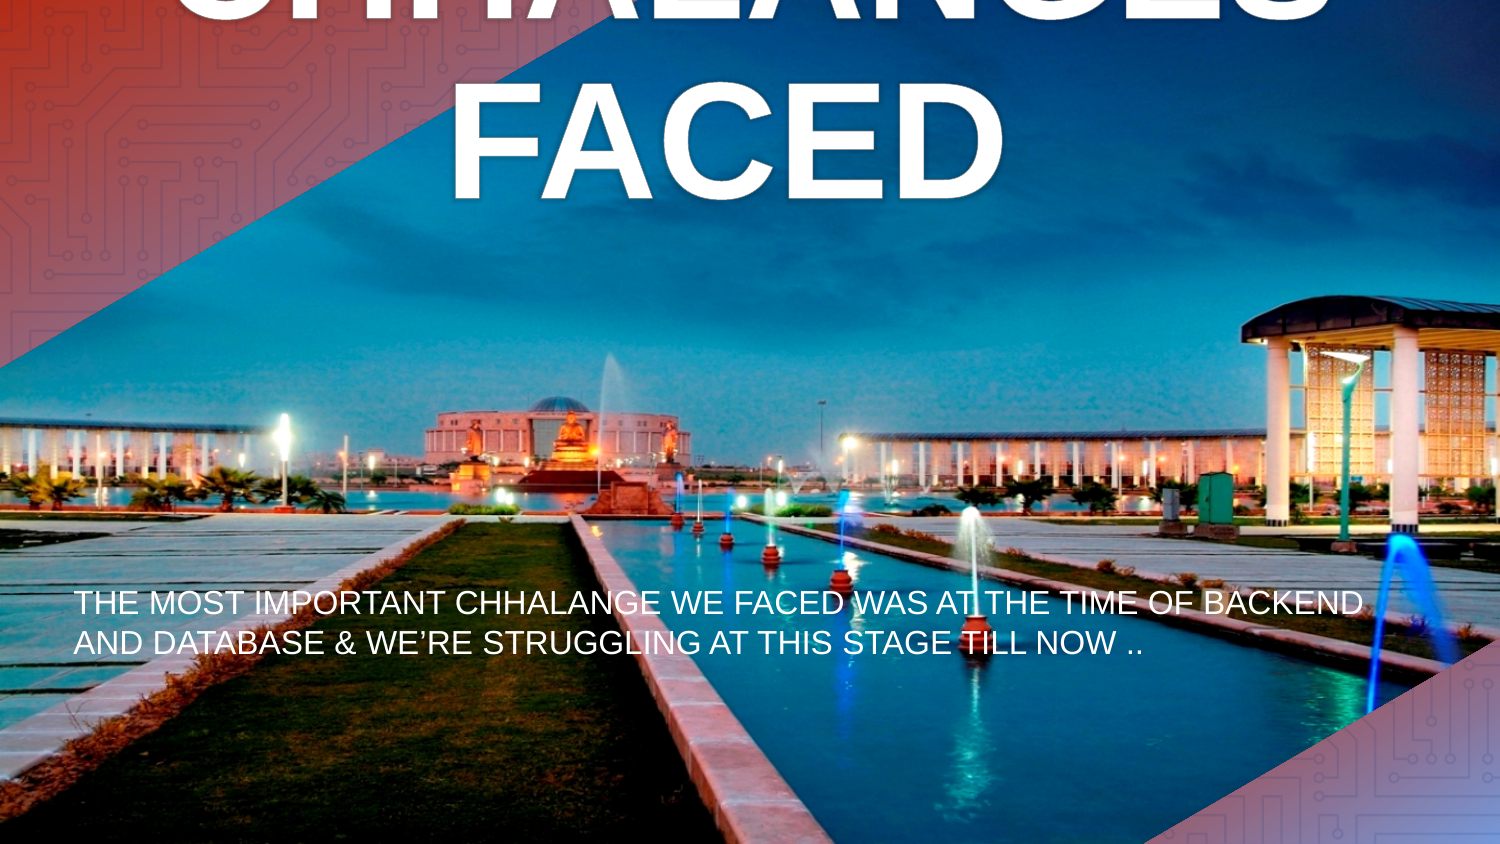

# CHHALANGES FACED

THE MOST IMPORTANT CHHALANGE WE FACED WAS AT THE TIME OF BACKEND AND DATABASE & WE’RE STRUGGLING AT THIS STAGE TILL NOW ..